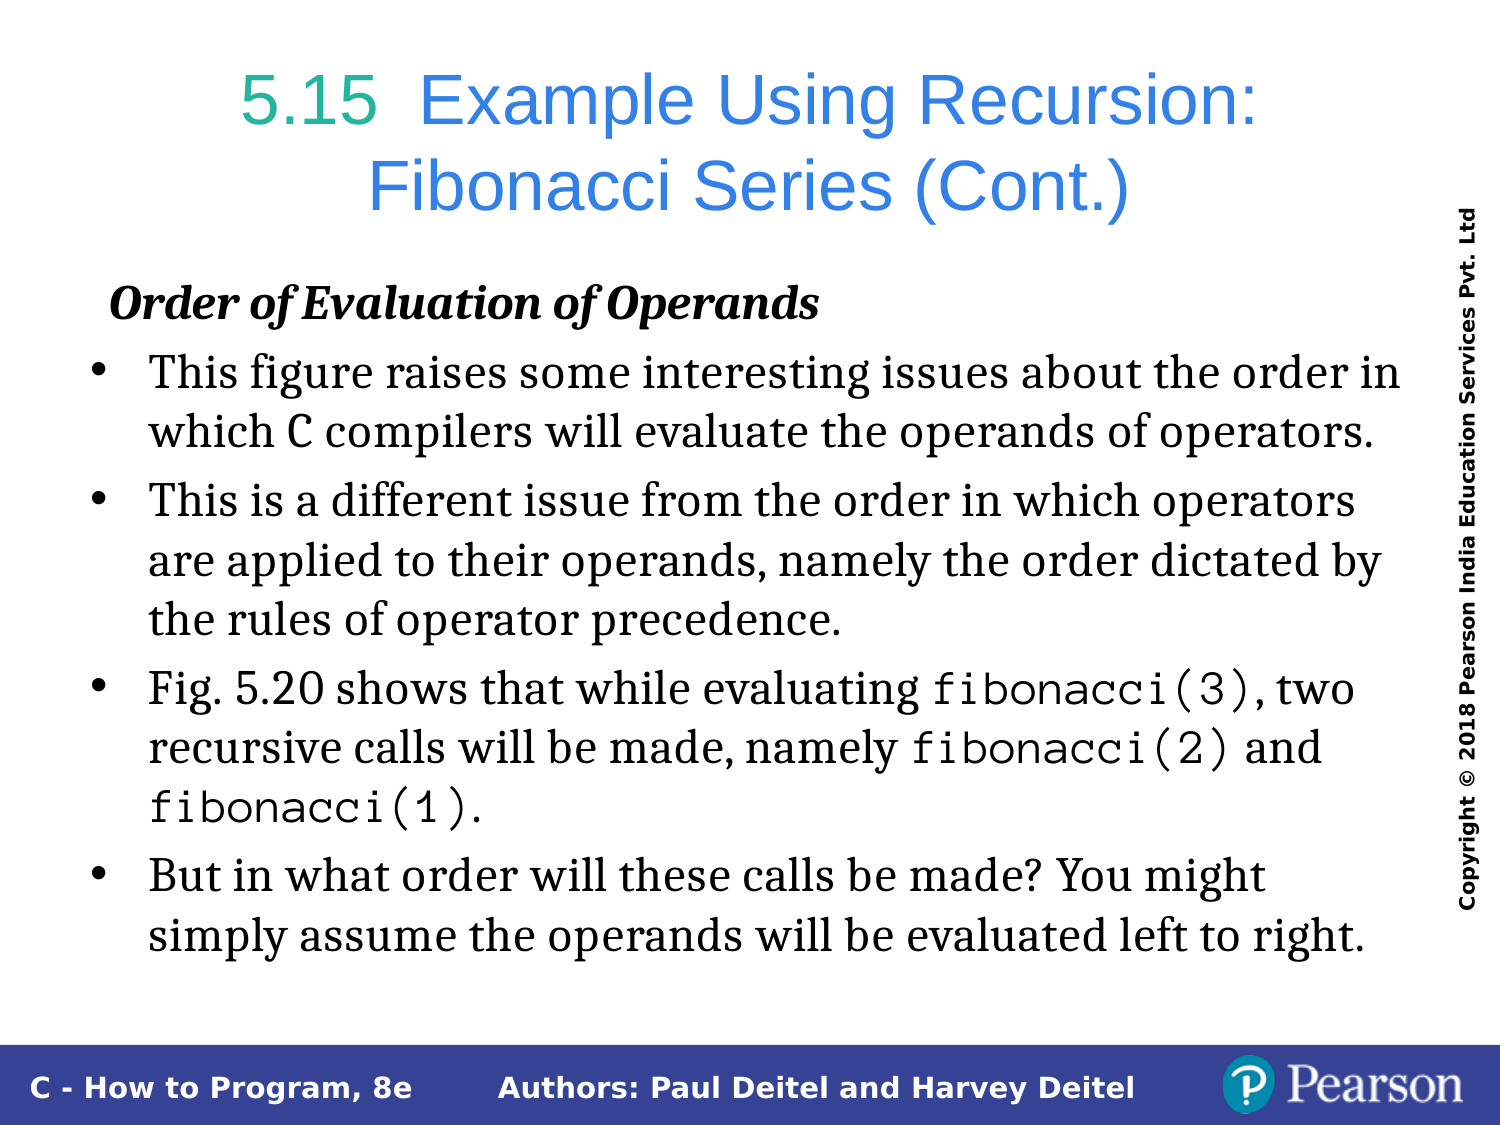

# 5.15  Example Using Recursion: Fibonacci Series (Cont.)
Order of Evaluation of Operands
This figure raises some interesting issues about the order in which C compilers will evaluate the operands of operators.
This is a different issue from the order in which operators are applied to their operands, namely the order dictated by the rules of operator precedence.
Fig. 5.20 shows that while evaluating fibonacci(3), two recursive calls will be made, namely fibonacci(2) and fibonacci(1).
But in what order will these calls be made? You might simply assume the operands will be evaluated left to right.